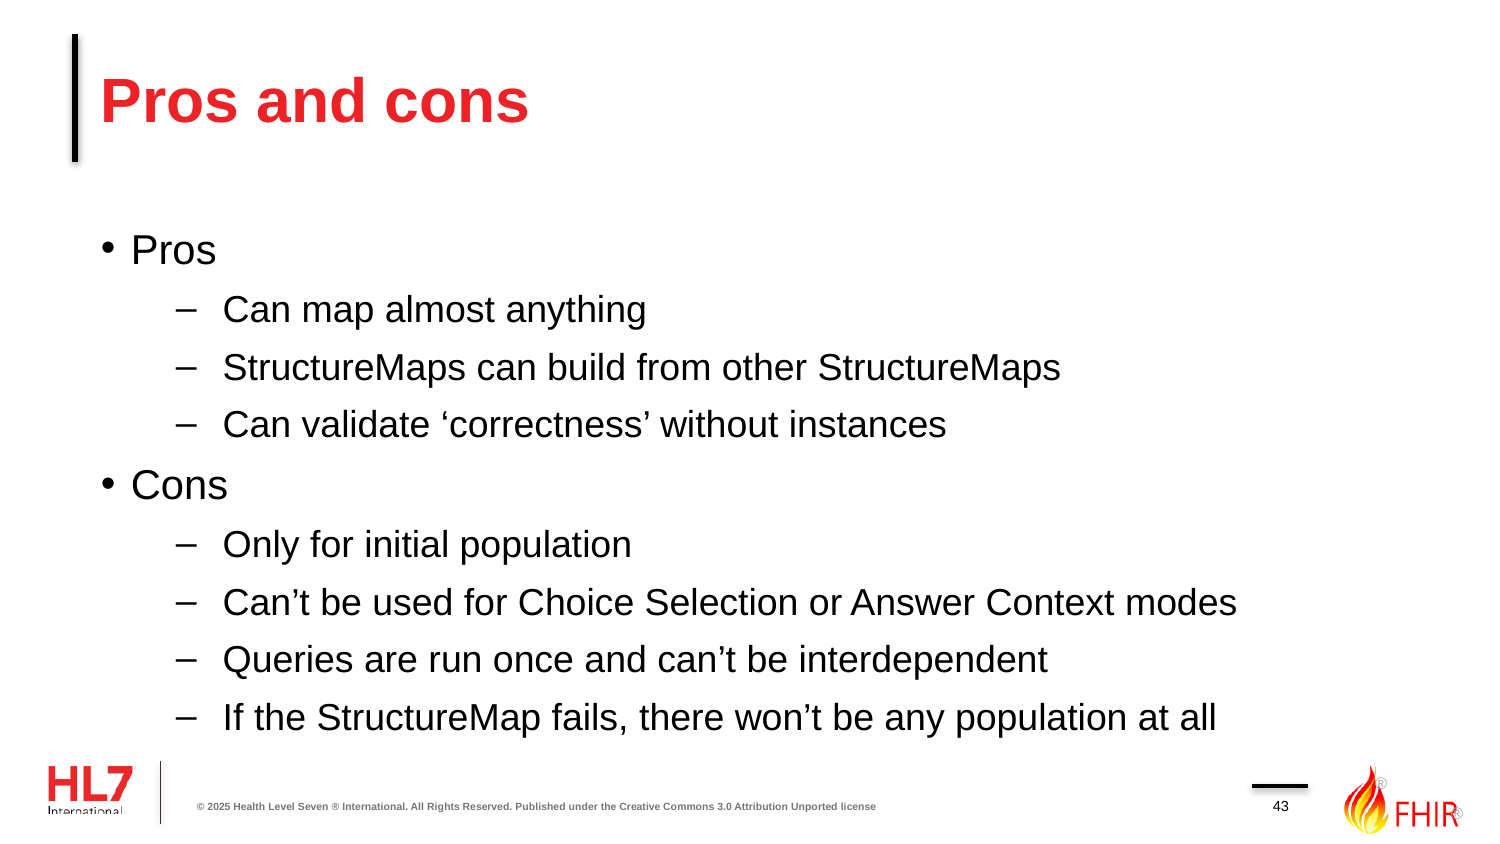

# Pros and cons
Pros
Can map almost anything
StructureMaps can build from other StructureMaps
Can validate ‘correctness’ without instances
Cons
Only for initial population
Can’t be used for Choice Selection or Answer Context modes
Queries are run once and can’t be interdependent
If the StructureMap fails, there won’t be any population at all
43
© 2025 Health Level Seven ® International. All Rights Reserved. Published under the Creative Commons 3.0 Attribution Unported license